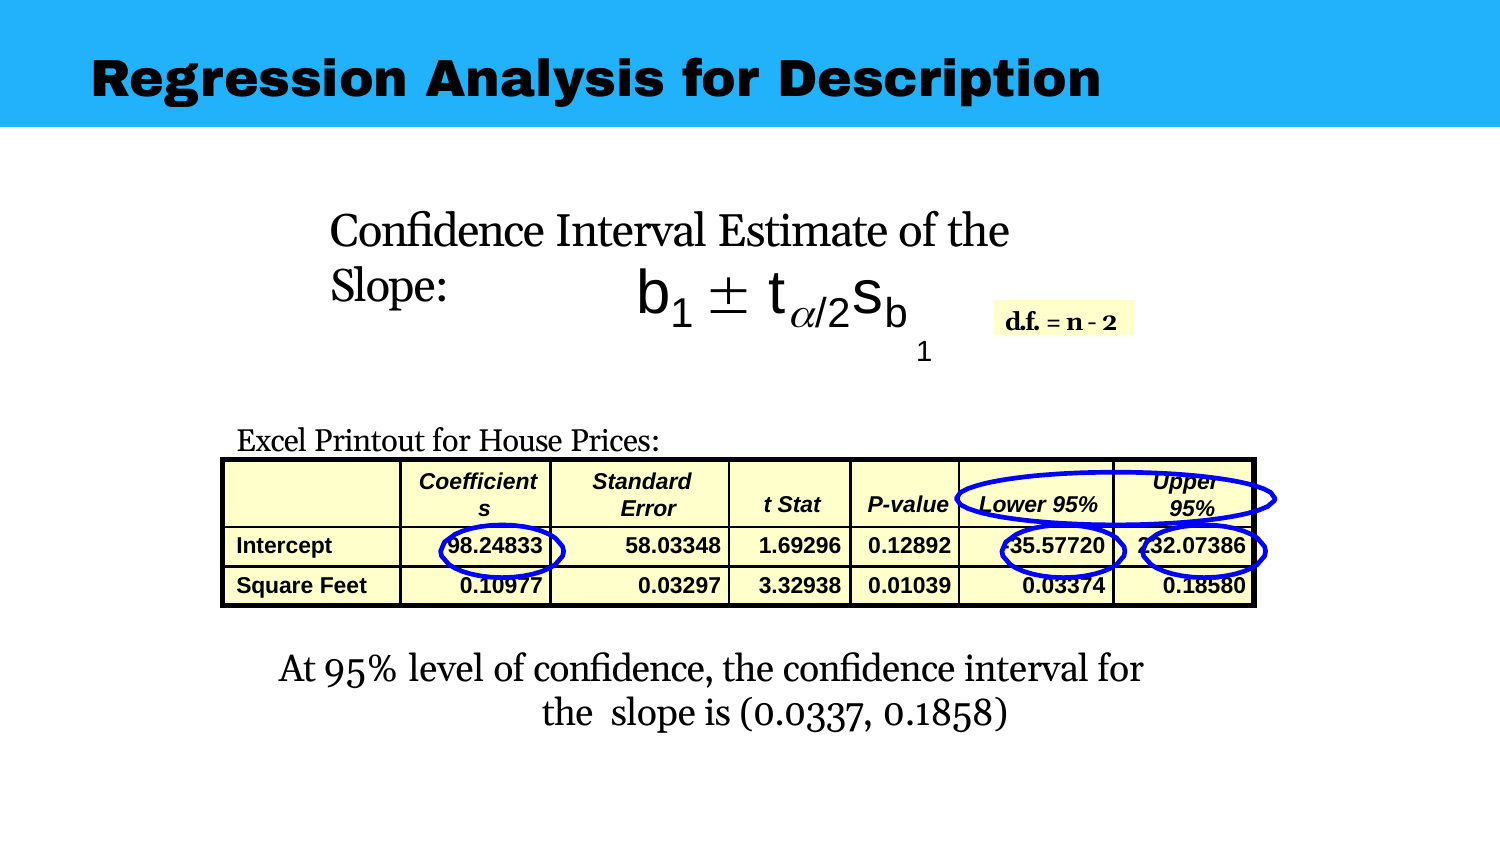

# Regression Analysis for Description
Confidence Interval Estimate of the Slope:
b1 ± tα/2sb
1

Excel Printout for House Prices:
d.f. = n - 2
|  | Coefficient s | Standard Error | t Stat | P-value | Lower 95% | Upper 95% |
| --- | --- | --- | --- | --- | --- | --- |
| Intercept | 98.24833 | 58.03348 | 1.69296 | 0.12892 | -35.57720 | 232.07386 |
| Square Feet | 0.10977 | 0.03297 | 3.32938 | 0.01039 | 0.03374 | 0.18580 |

At 95% level of confidence, the confidence interval for the  slope is (0.0337, 0.1858)